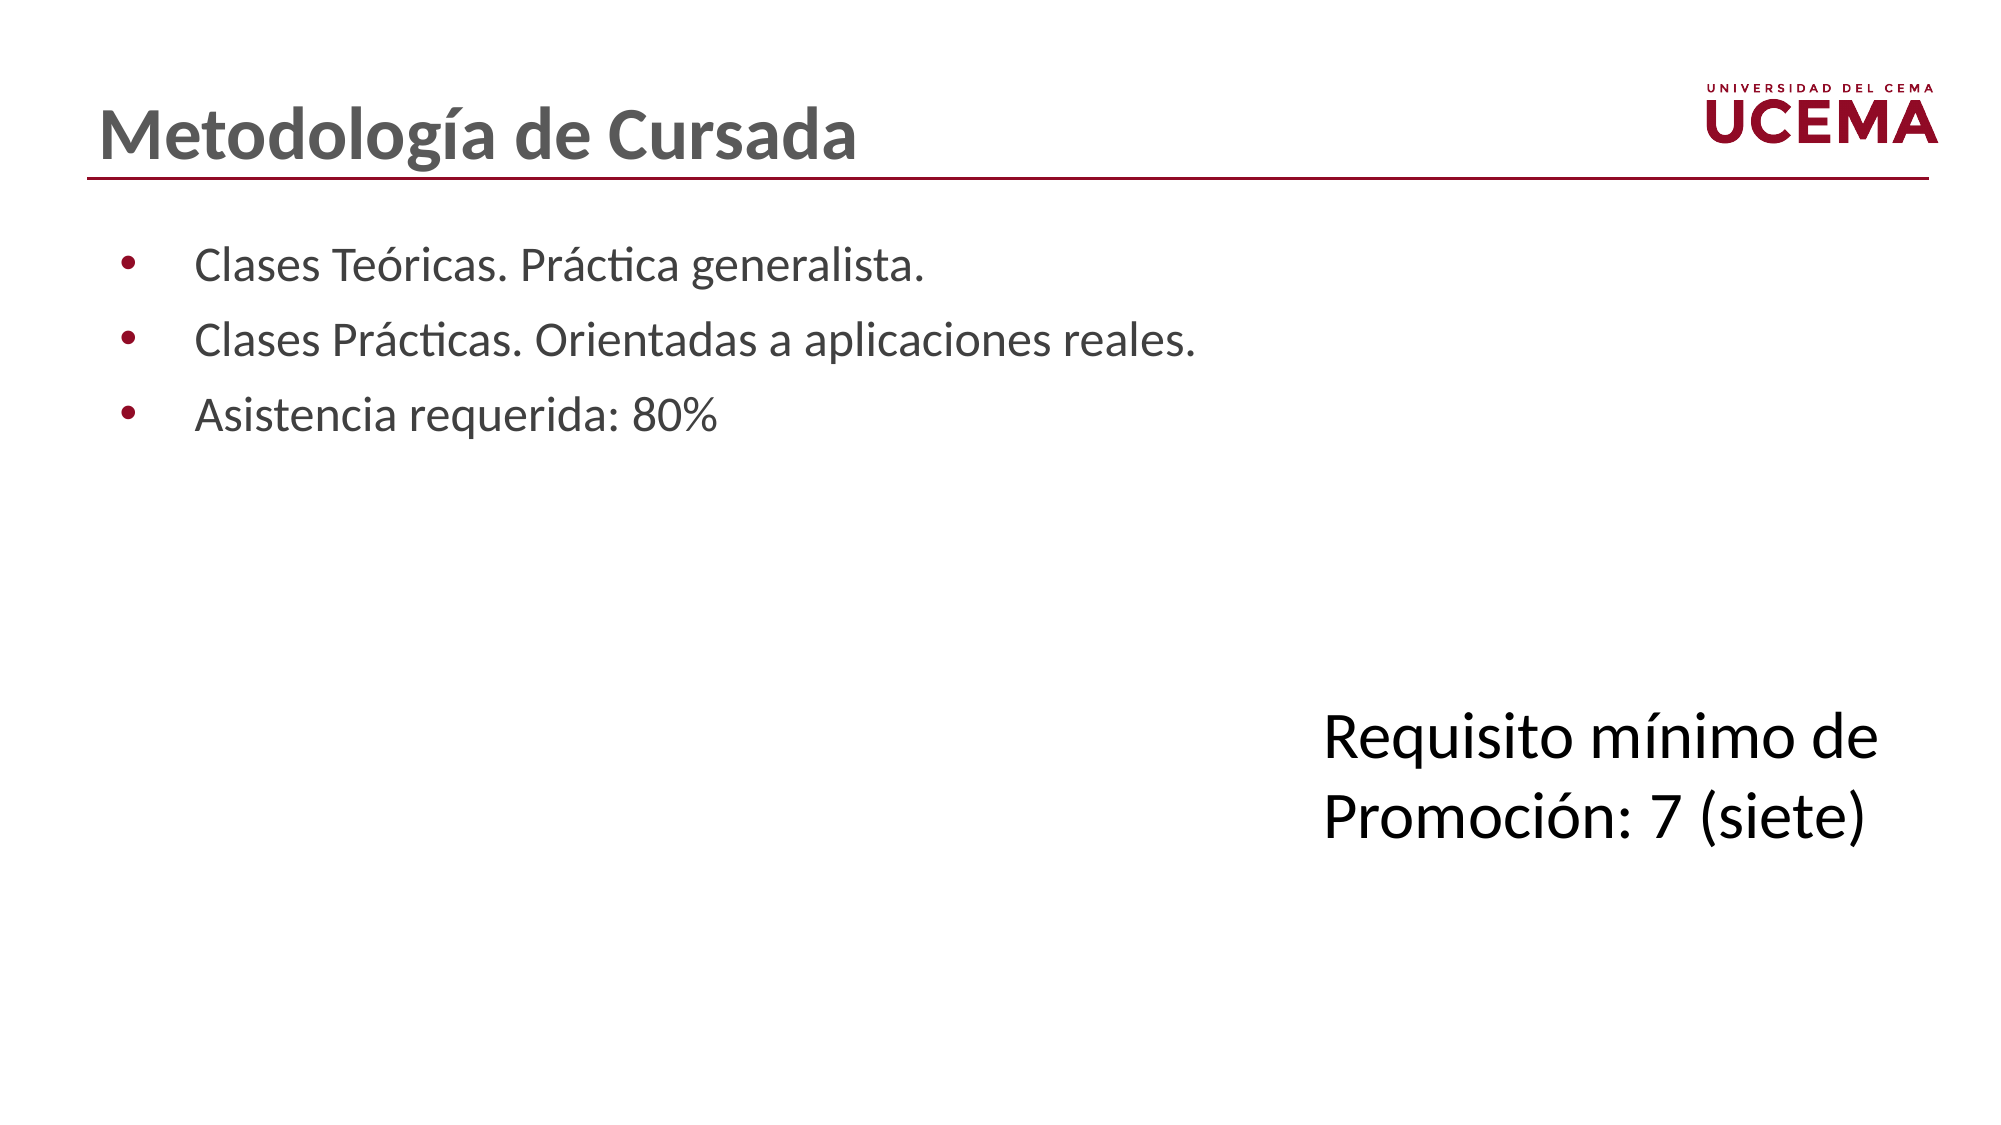

# Metodología de Cursada
Clases Teóricas. Práctica generalista.
Clases Prácticas. Orientadas a aplicaciones reales.
Asistencia requerida: 80%
Requisito mínimo de Promoción: 7 (siete)